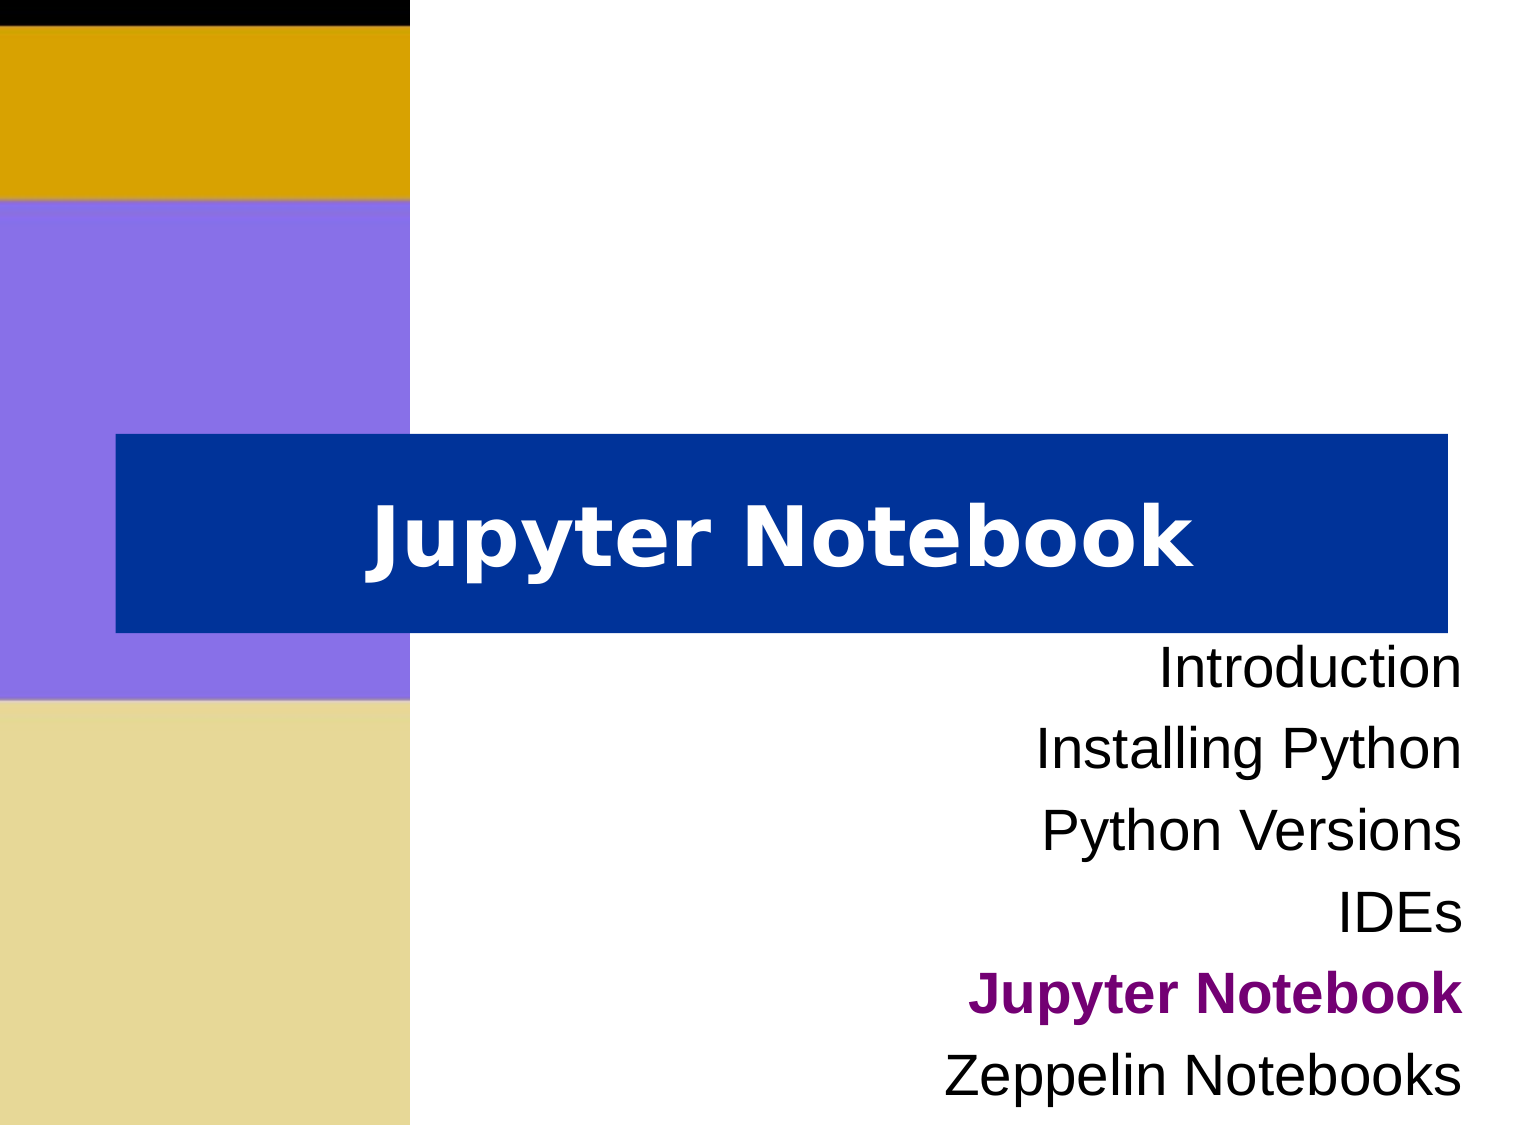

# Jupyter Notebook
Introduction
Installing Python
Python Versions
IDEs
Jupyter Notebook
Zeppelin Notebooks